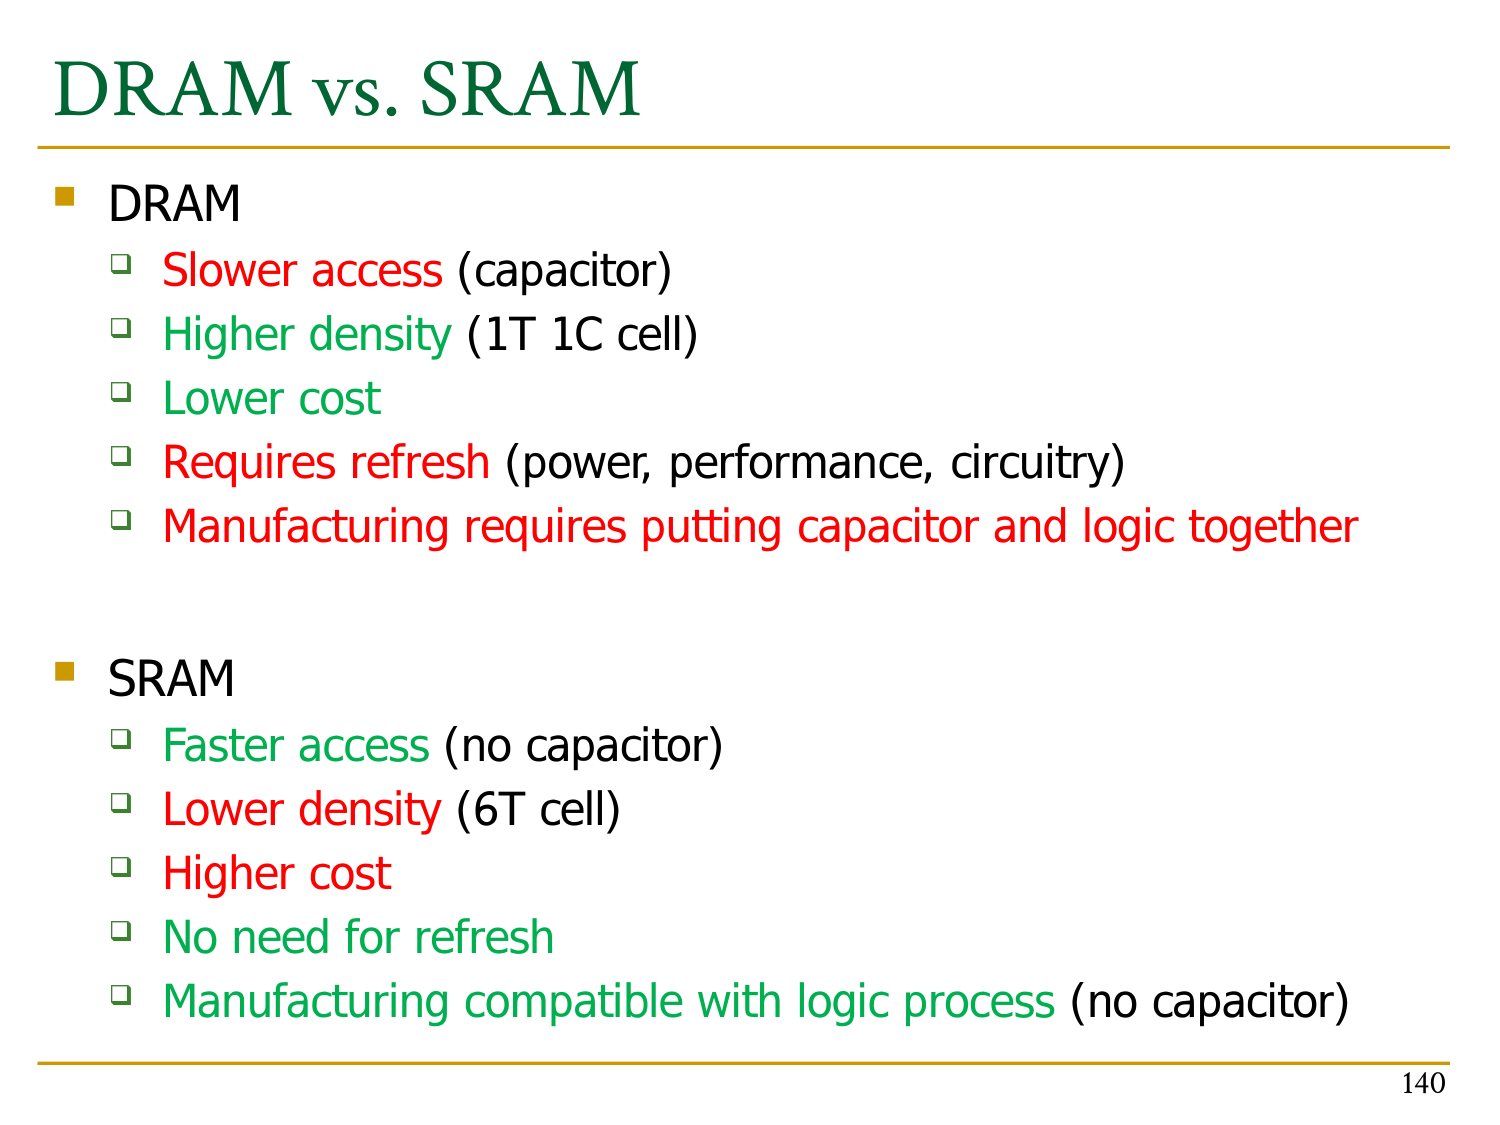

# DRAM vs. SRAM
DRAM
Slower access (capacitor)
Higher density (1T 1C cell)
Lower cost
Requires refresh (power, performance, circuitry)
Manufacturing requires putting capacitor and logic together

SRAM
Faster access (no capacitor)
Lower density (6T cell)
Higher cost
No need for refresh
Manufacturing compatible with logic process (no capacitor)
140